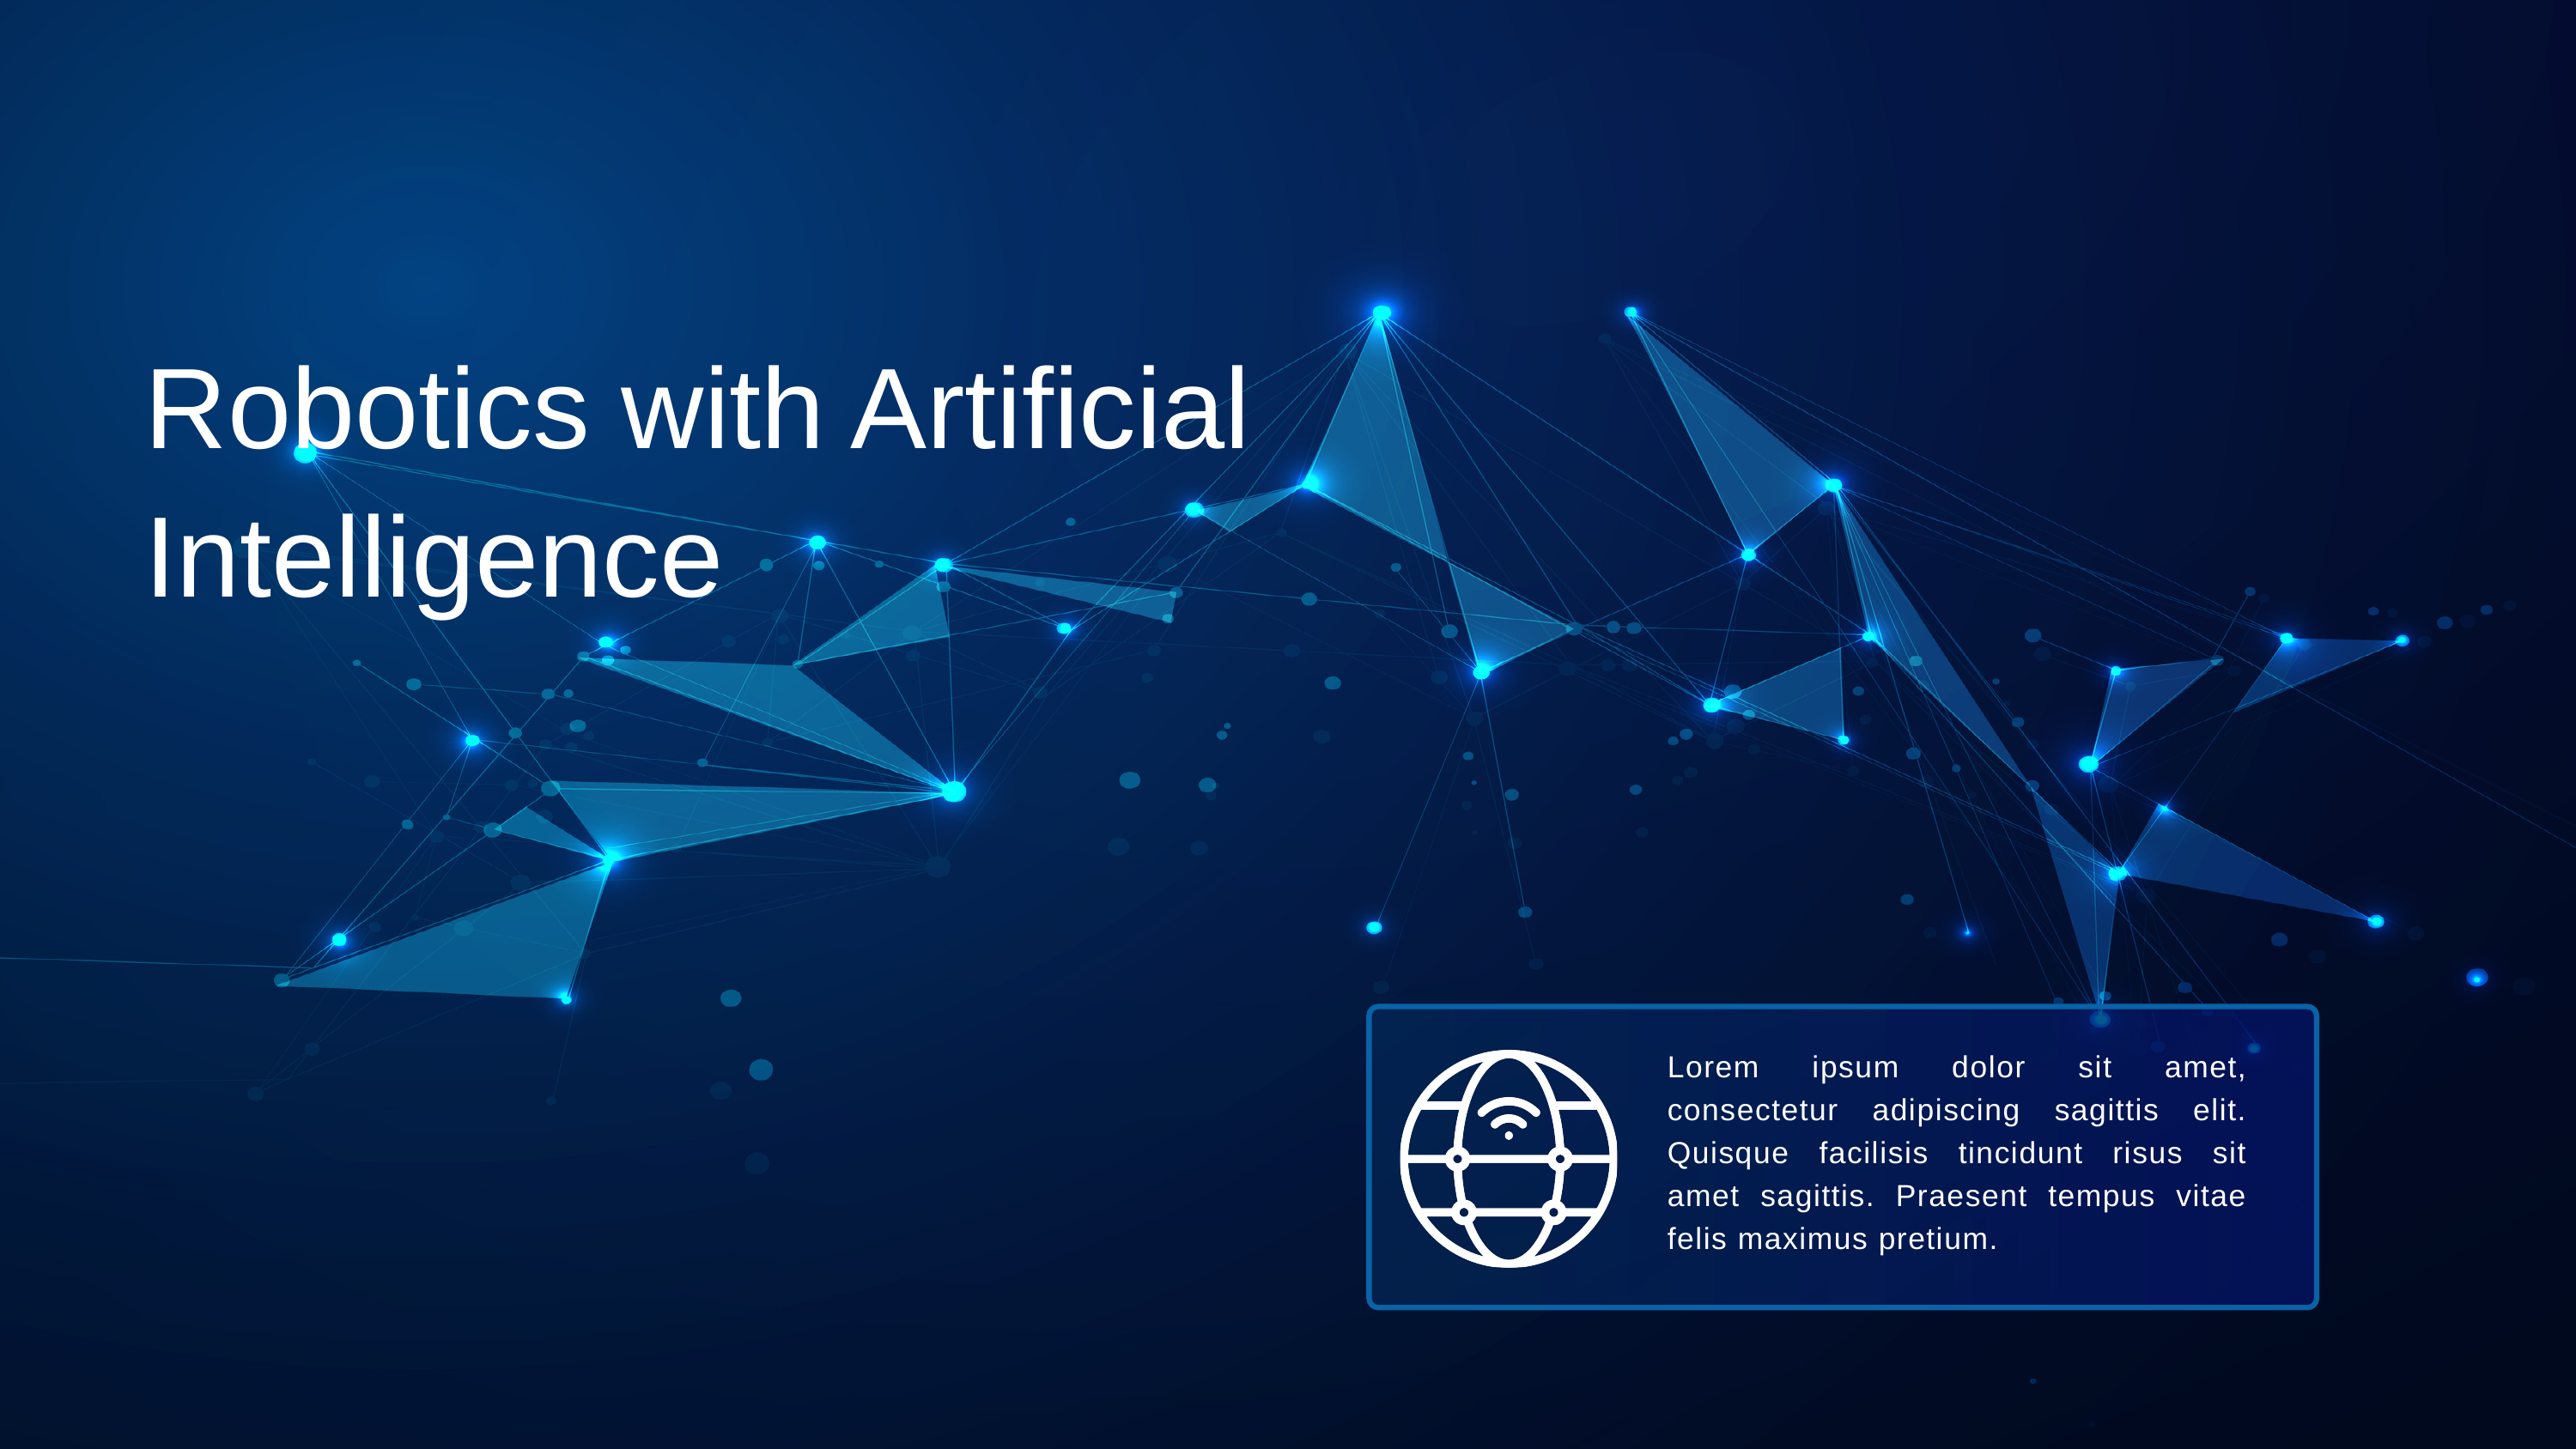

Robotics with Artificial Intelligence

Lorem ipsum dolor sit amet, consectetur adipiscing sagittis elit. Quisque facilisis tincidunt risus sit amet sagittis. Praesent tempus vitae felis maximus pretium.